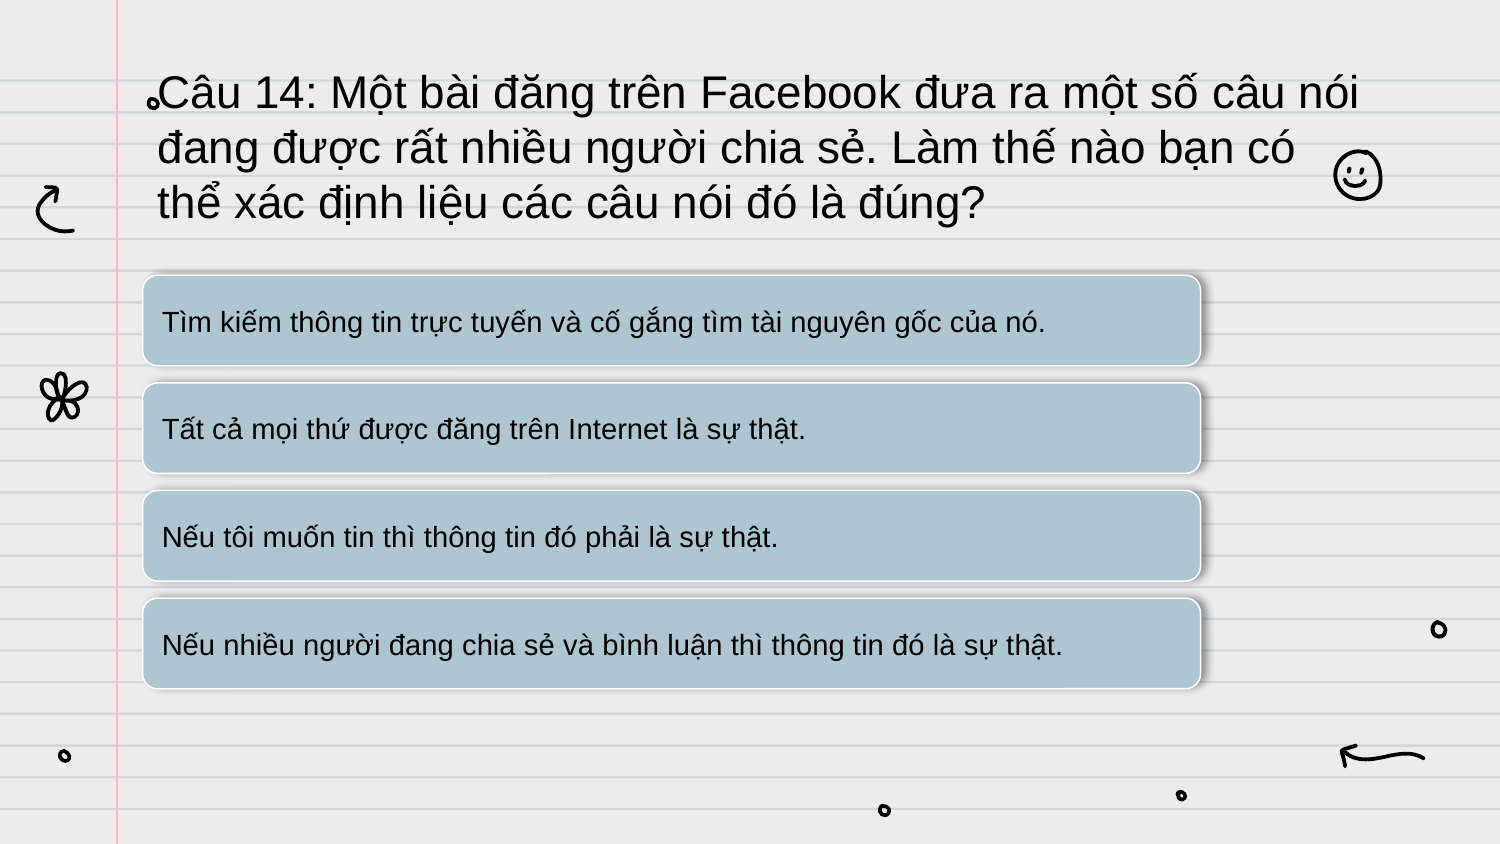

# Câu 14: Một bài đăng trên Facebook đưa ra một số câu nói đang được rất nhiều người chia sẻ. Làm thế nào bạn có thể xác định liệu các câu nói đó là đúng?
Tìm kiếm thông tin trực tuyến và cố gắng tìm tài nguyên gốc của nó.
Tất cả mọi thứ được đăng trên Internet là sự thật.
Nếu tôi muốn tin thì thông tin đó phải là sự thật.
Nếu nhiều người đang chia sẻ và bình luận thì thông tin đó là sự thật.